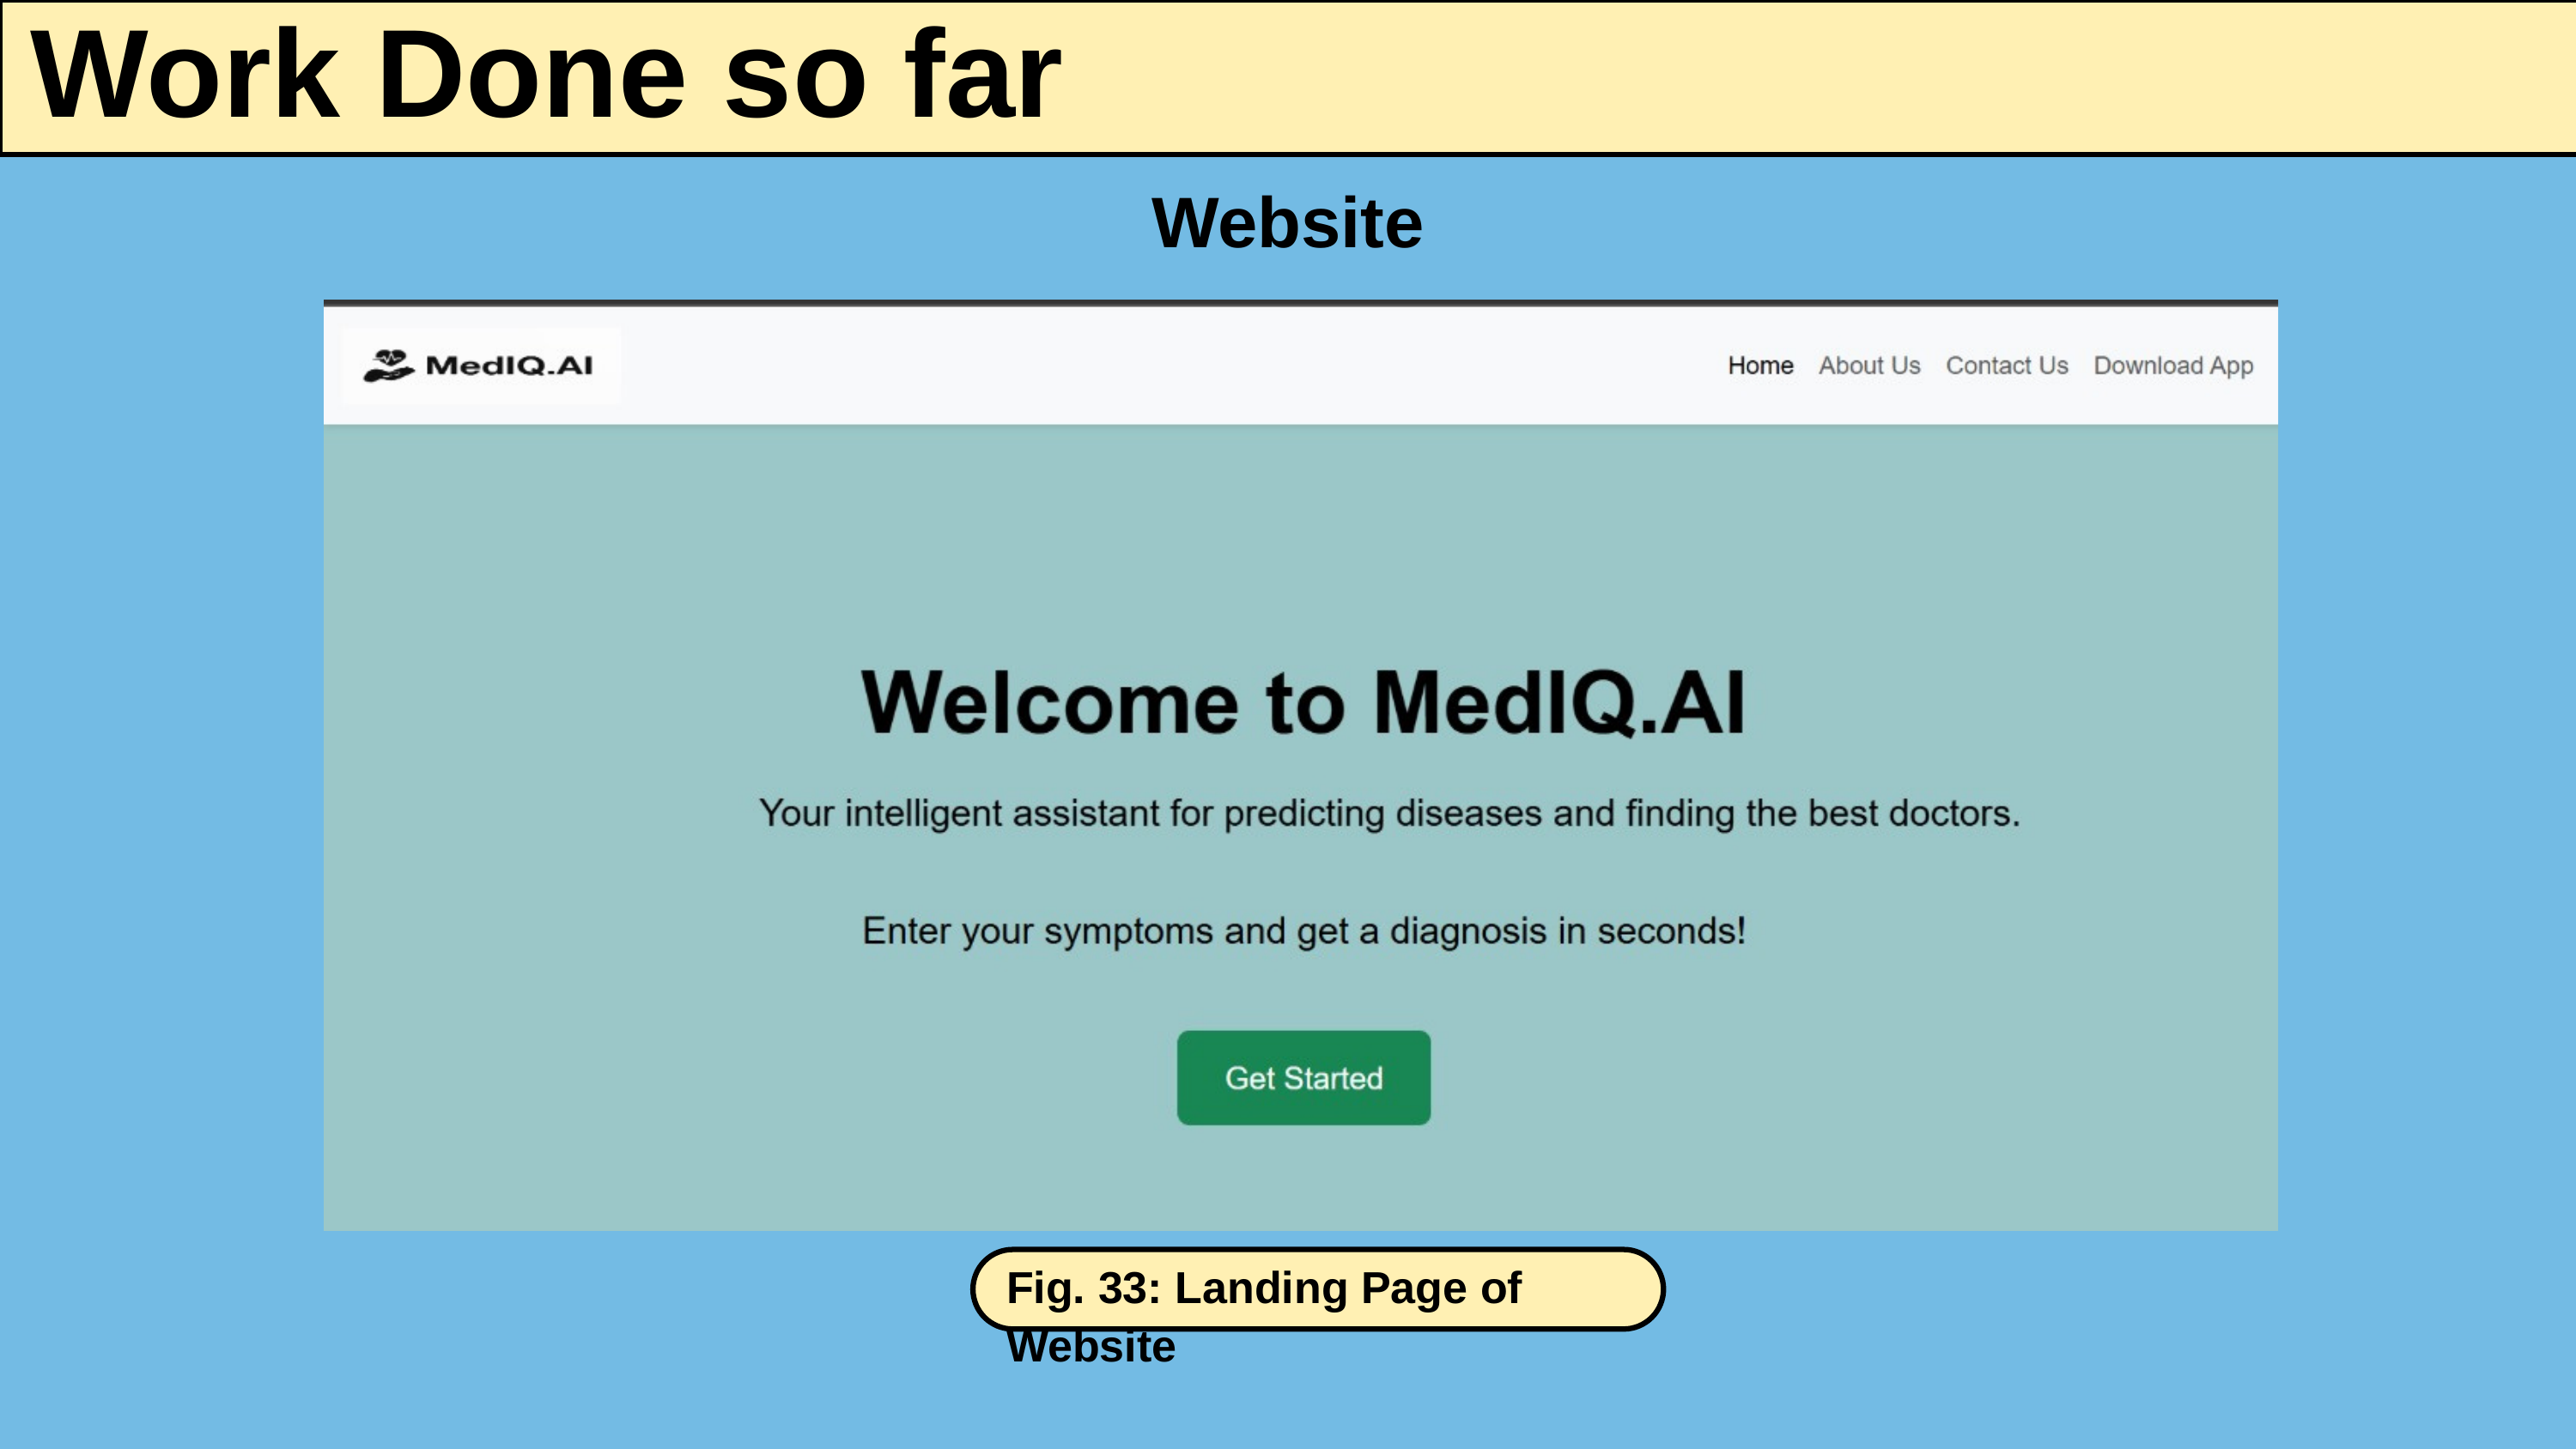

Work Done so far
Website

Fig. 33: Landing Page of Website